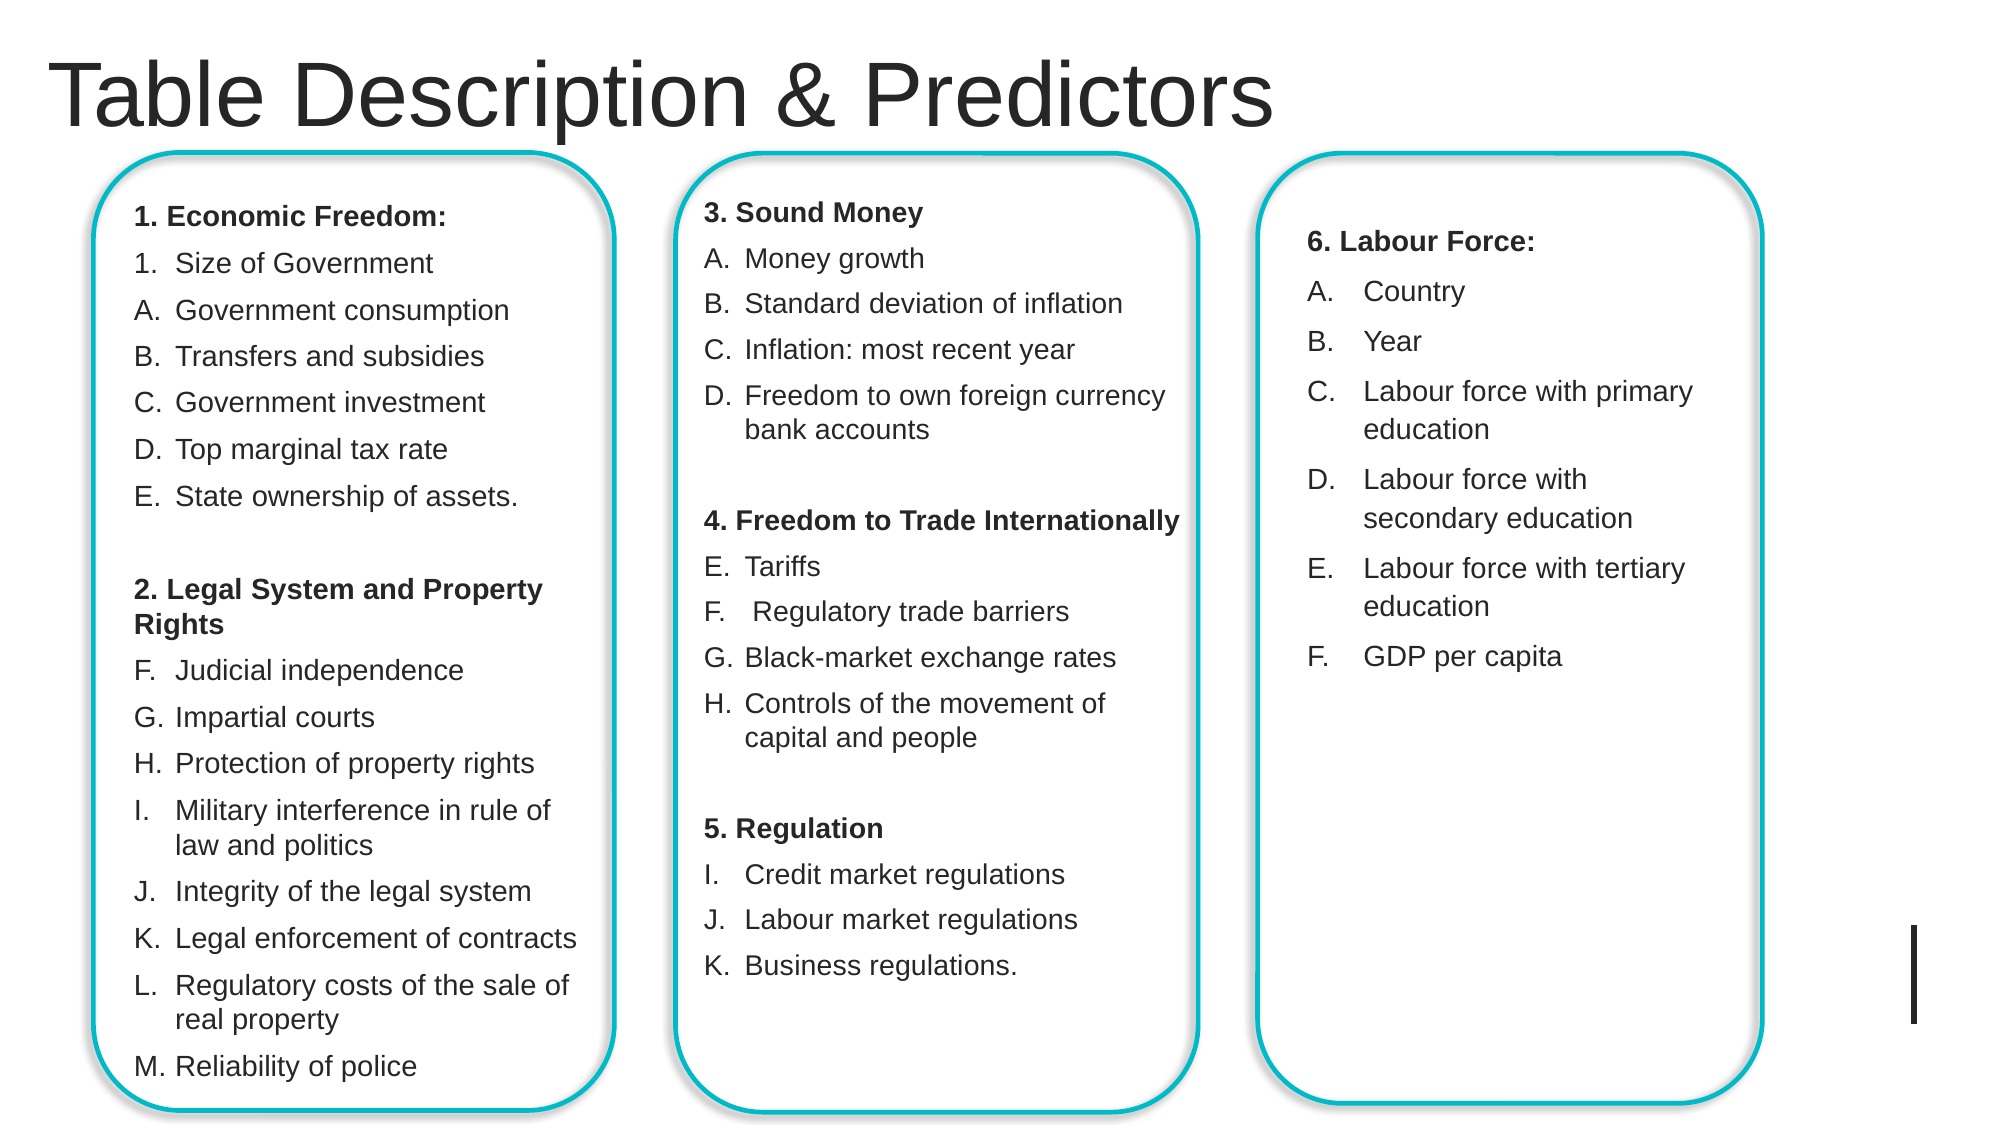

Table Description & Predictors

3. Sound Money
Money growth
Standard deviation of inflation
Inflation: most recent year
Freedom to own foreign currency bank accounts

4. Freedom to Trade Internationally
Tariffs
 Regulatory trade barriers
Black-market exchange rates
Controls of the movement of capital and people

5. Regulation
Credit market regulations
Labour market regulations
Business regulations.

1. Economic Freedom:
Size of Government
Government consumption
Transfers and subsidies
Government investment
Top marginal tax rate
State ownership of assets.

2. Legal System and Property Rights
Judicial independence
Impartial courts
Protection of property rights
Military interference in rule of law and politics
Integrity of the legal system
Legal enforcement of contracts
Regulatory costs of the sale of real property
Reliability of police

6. Labour Force:
Country
Year
Labour force with primary education
Labour force with secondary education
Labour force with tertiary education
GDP per capita